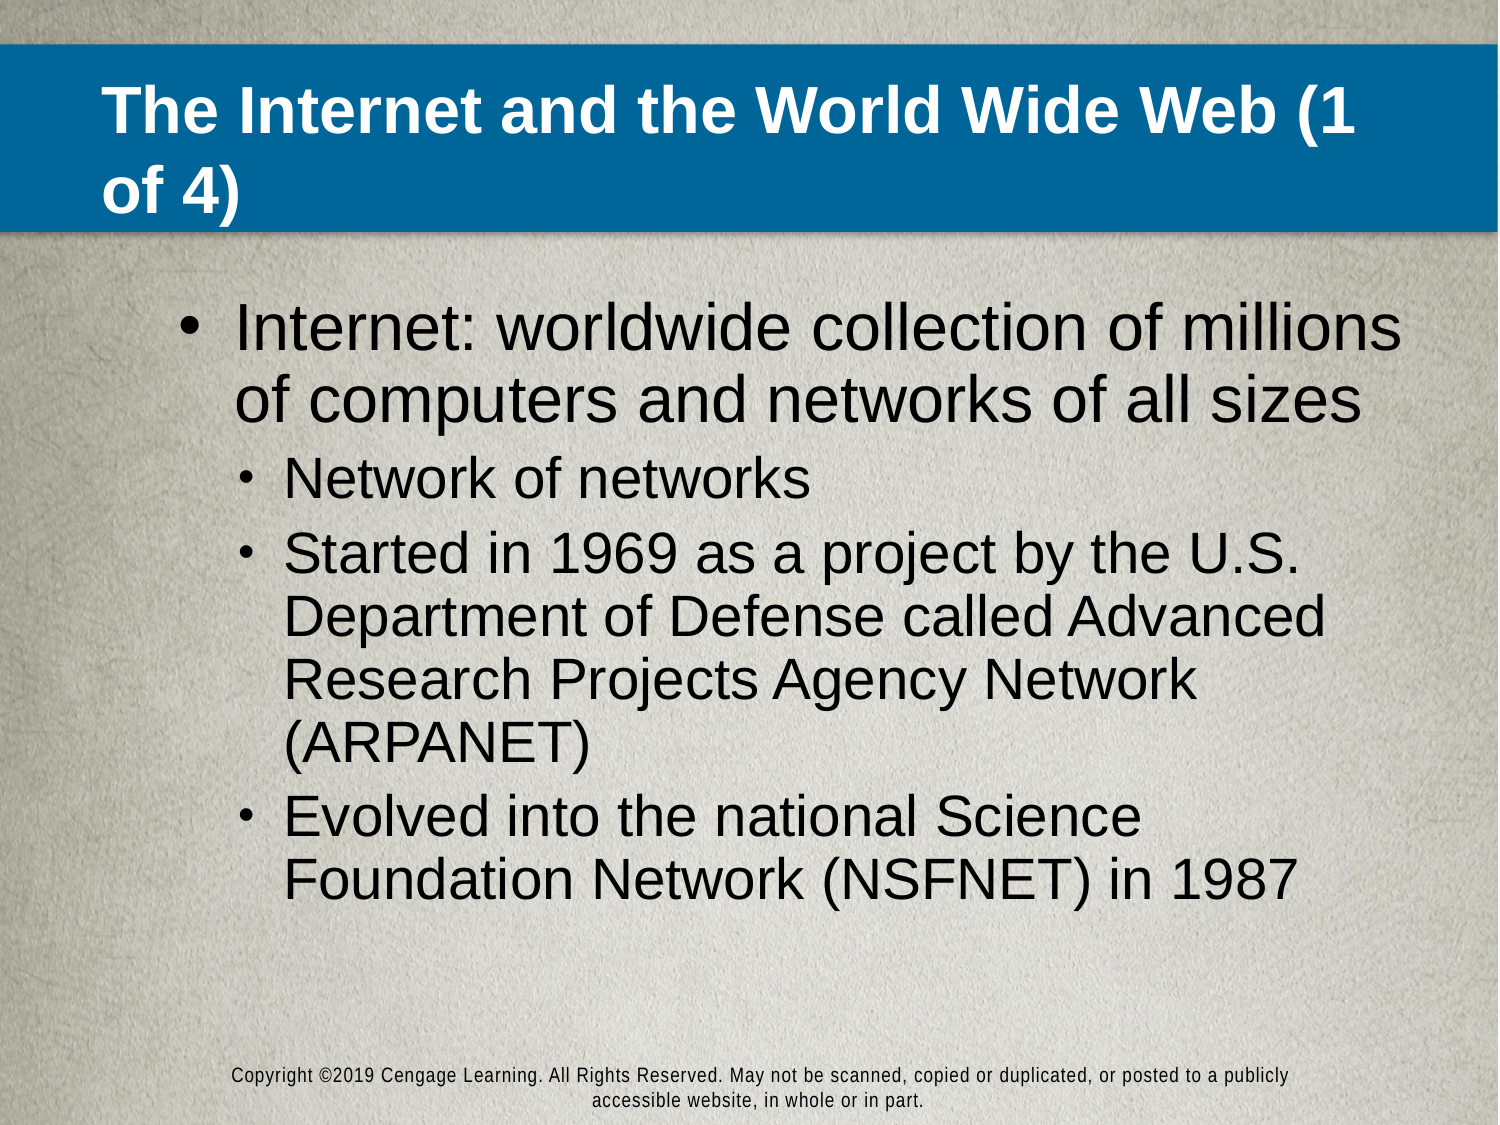

# The Internet and the World Wide Web (1 of 4)
Internet: worldwide collection of millions of computers and networks of all sizes
Network of networks
Started in 1969 as a project by the U.S. Department of Defense called Advanced Research Projects Agency Network (ARPANET)
Evolved into the national Science Foundation Network (NSFNET) in 1987